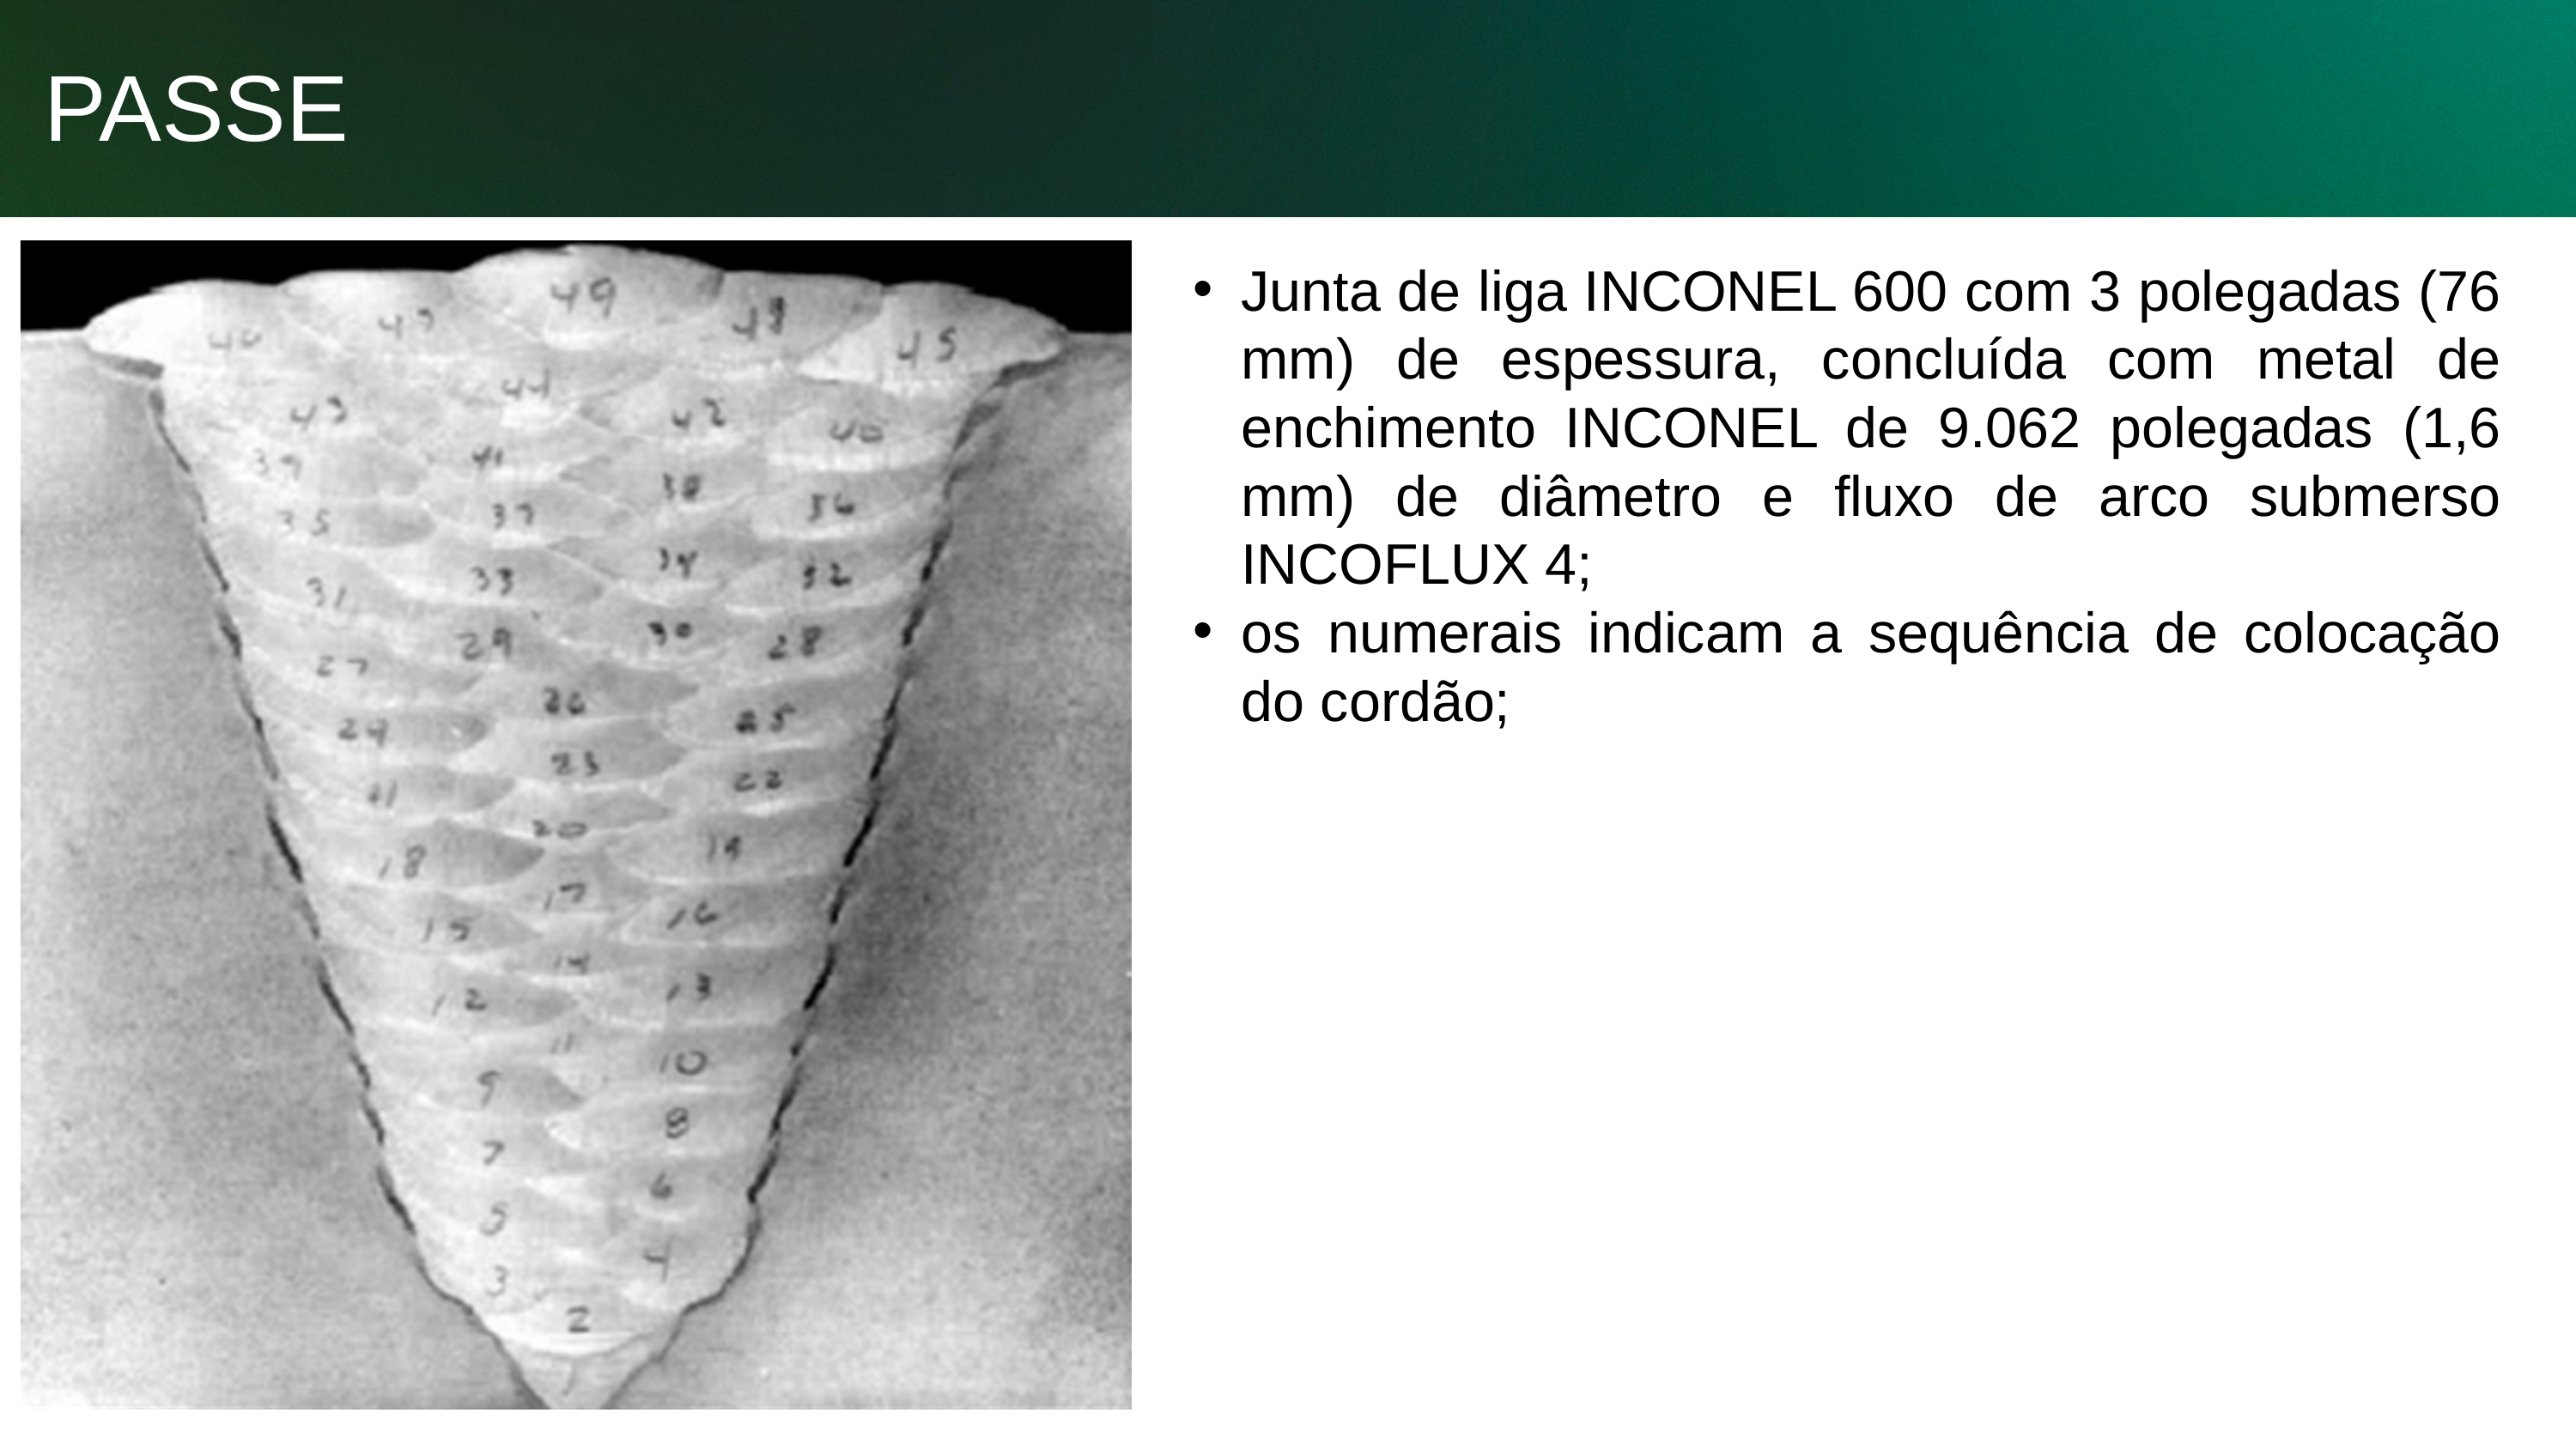

PASSE

Junta de liga INCONEL 600 com 3 polegadas (76 mm) de espessura, concluída com metal de enchimento INCONEL de 9.062 polegadas (1,6 mm) de diâmetro e fluxo de arco submerso INCOFLUX 4;
os numerais indicam a sequência de colocação do cordão;